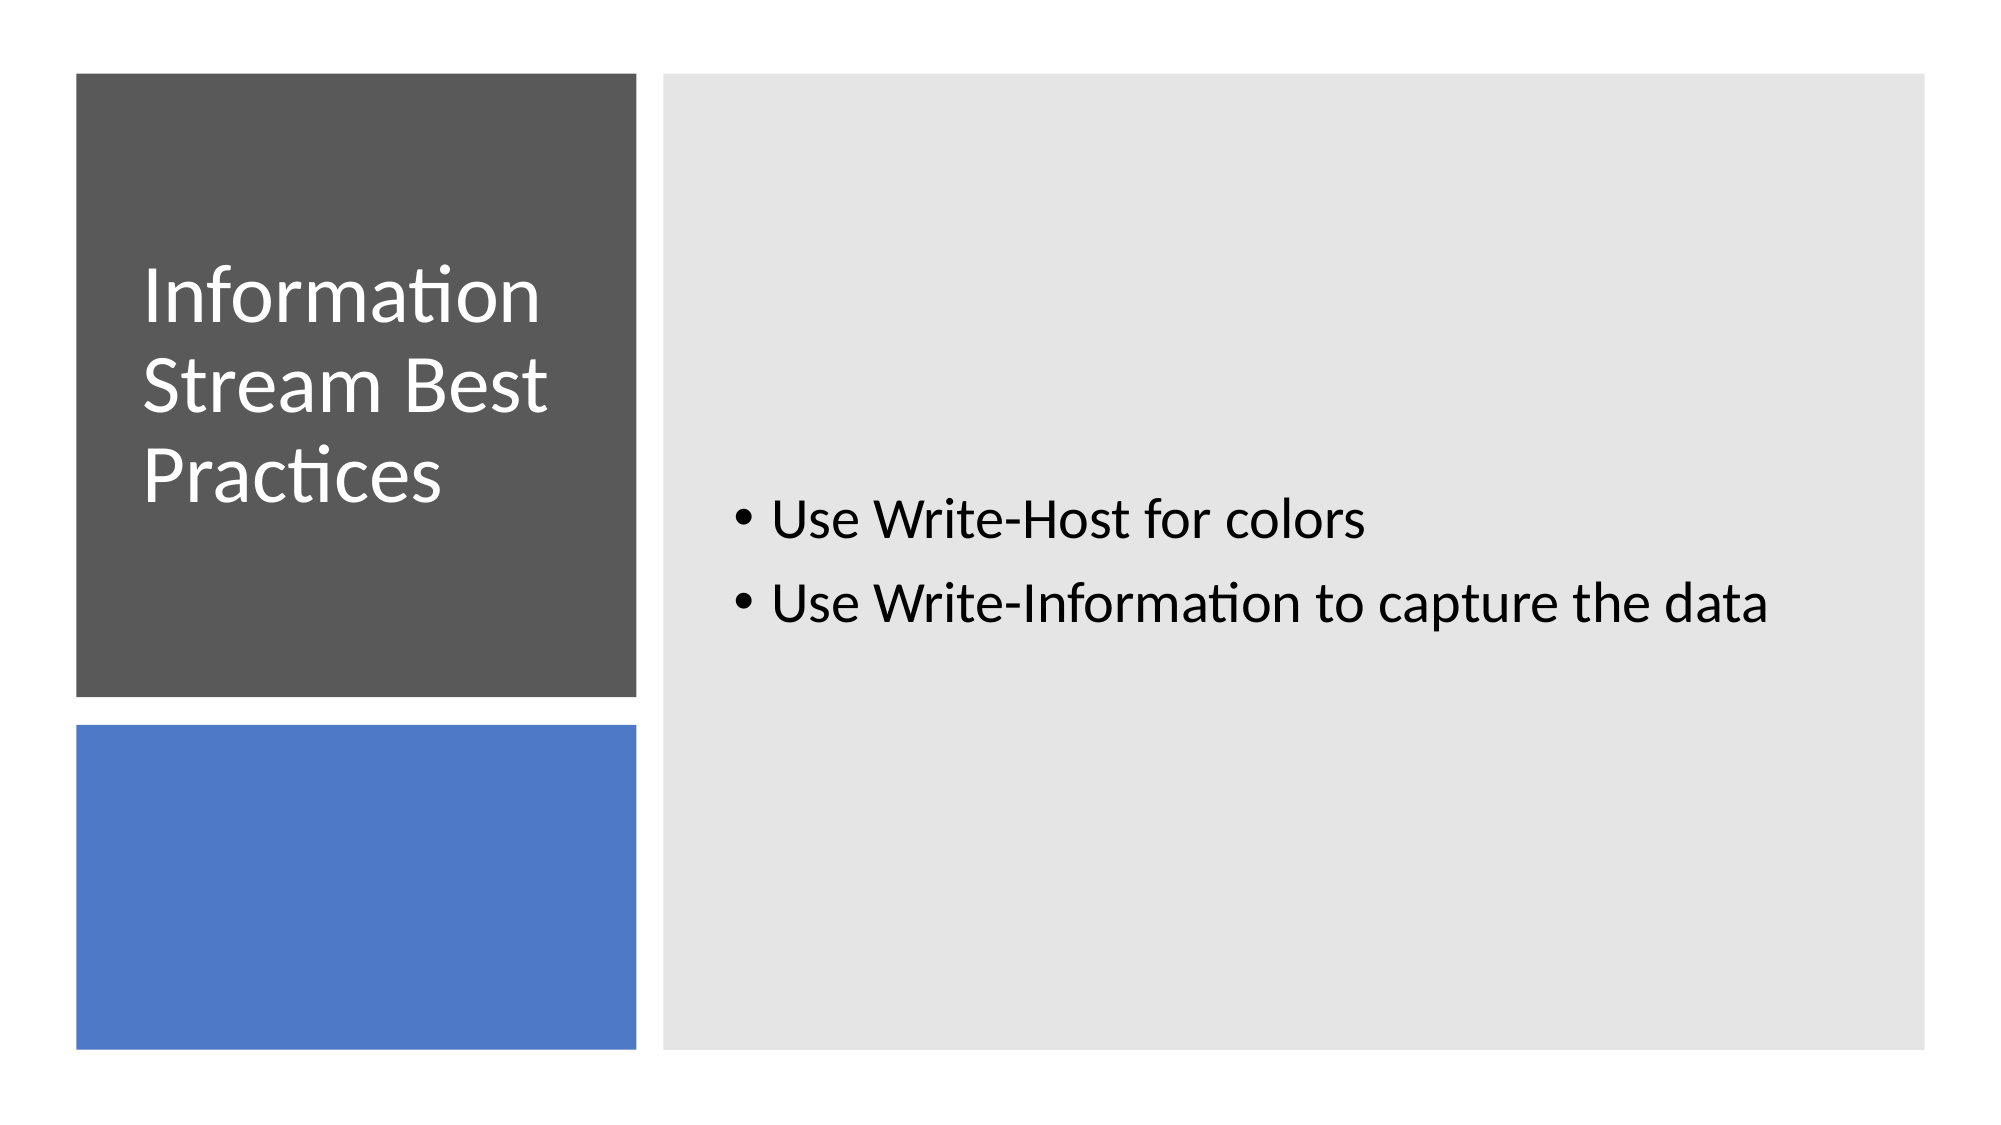

Use Write-Host for colors
Use Write-Information to capture the data
# Information Stream Best Practices